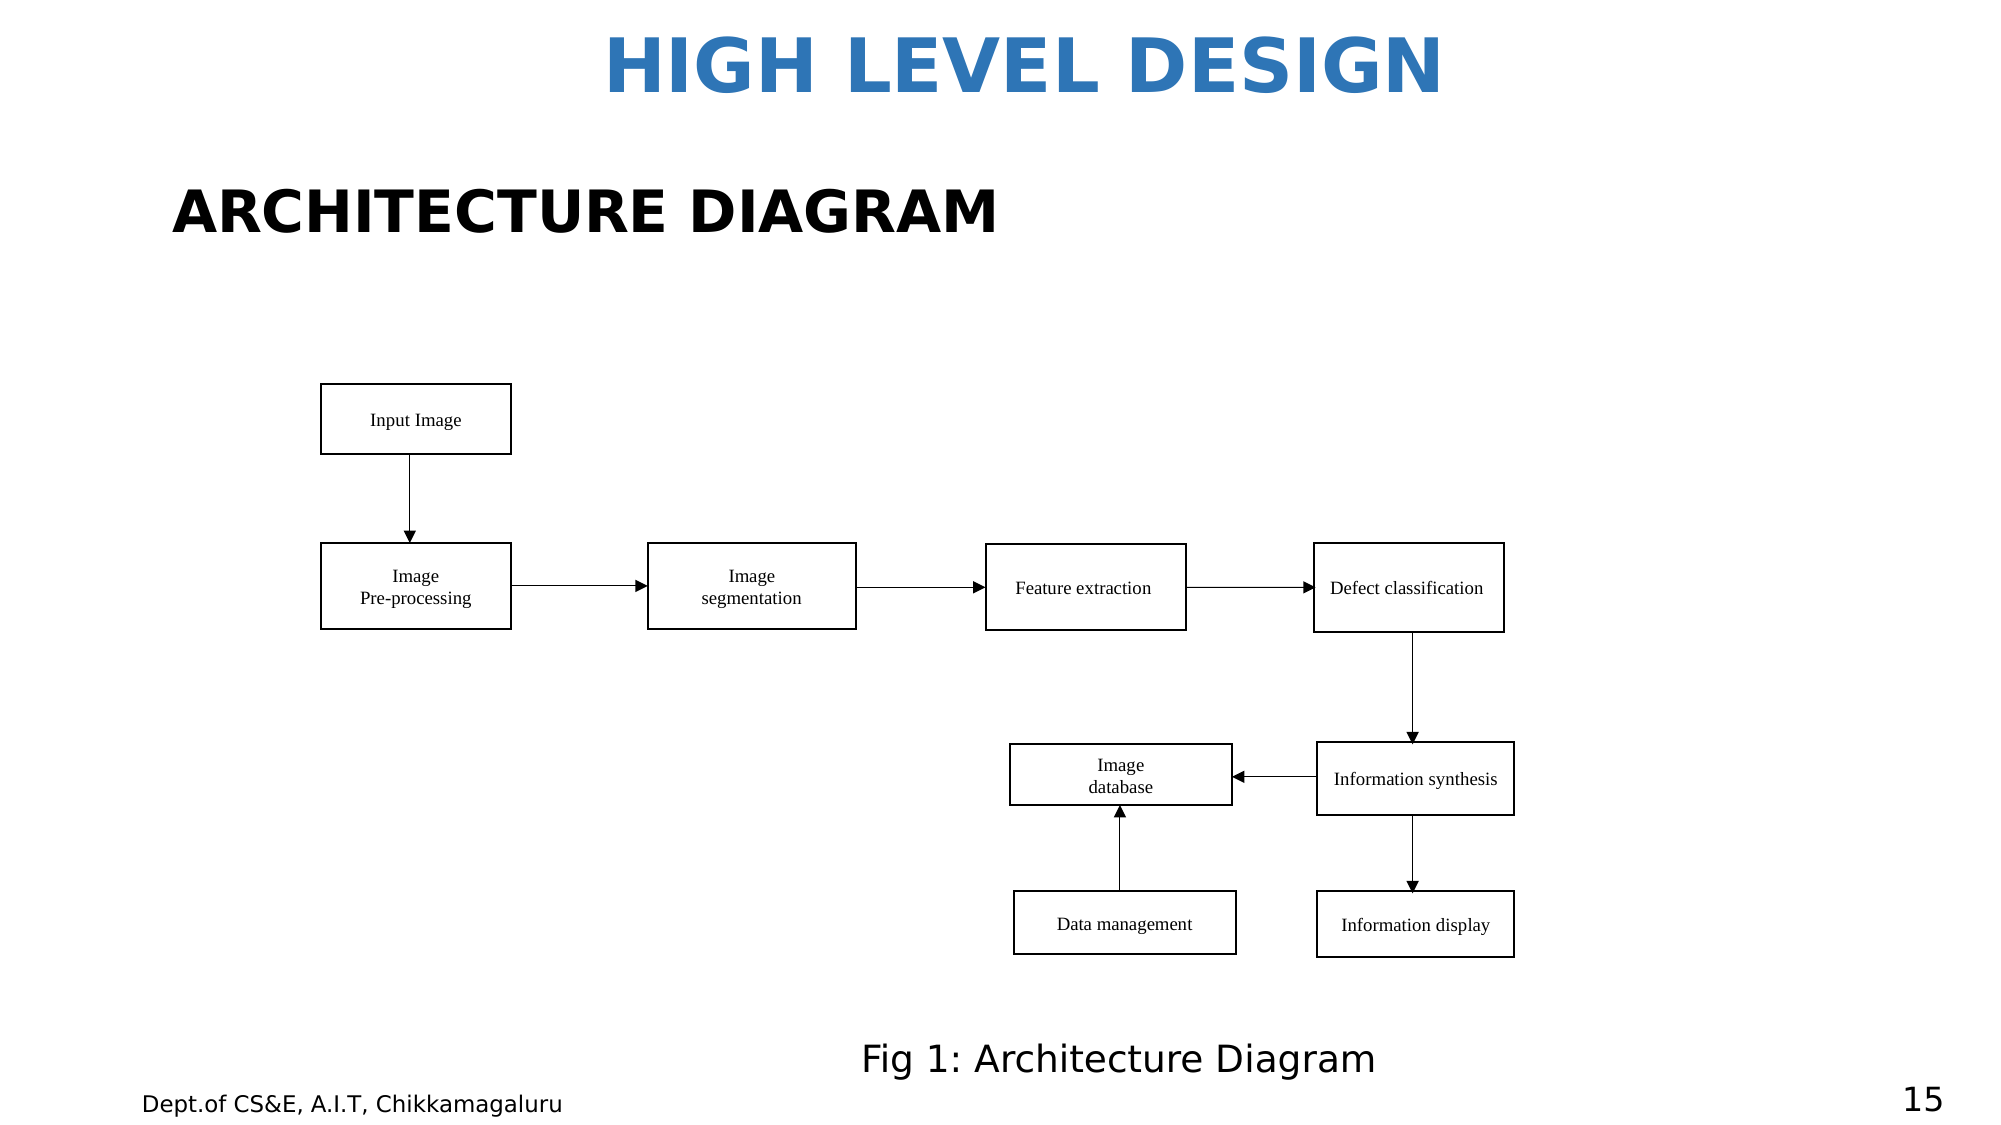

HIGH LEVEL DESIGN
ARCHITECTURE DIAGRAM
Input Image
Defect classification
Image
Pre-processing
Image
segmentation
Feature extraction
Information synthesis
Image
database
Data management
Information display
Fig 1: Architecture Diagram
15
Dept.of CS&E, A.I.T, Chikkamagaluru